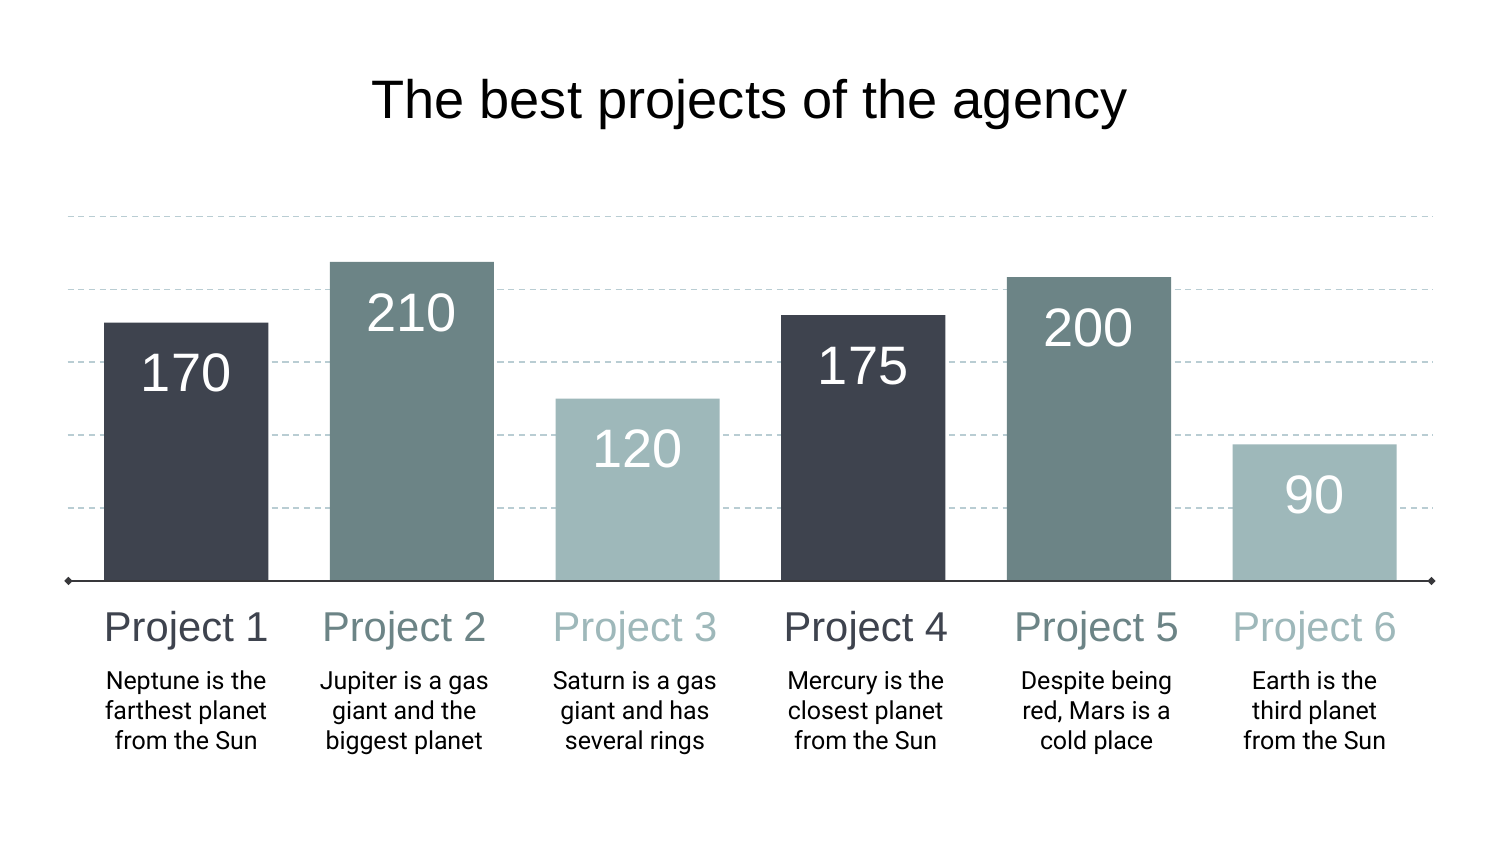

# The best projects of the agency
210
Project 2
Jupiter is a gas giant and the biggest planet
200
Project 5
Despite being red, Mars is a cold place
175
Project 4
Mercury is the closest planet from the Sun
170
Project 1
Neptune is the farthest planet from the Sun
120
Project 3
Saturn is a gas giant and has several rings
90
Project 6
Earth is the third planet from the Sun